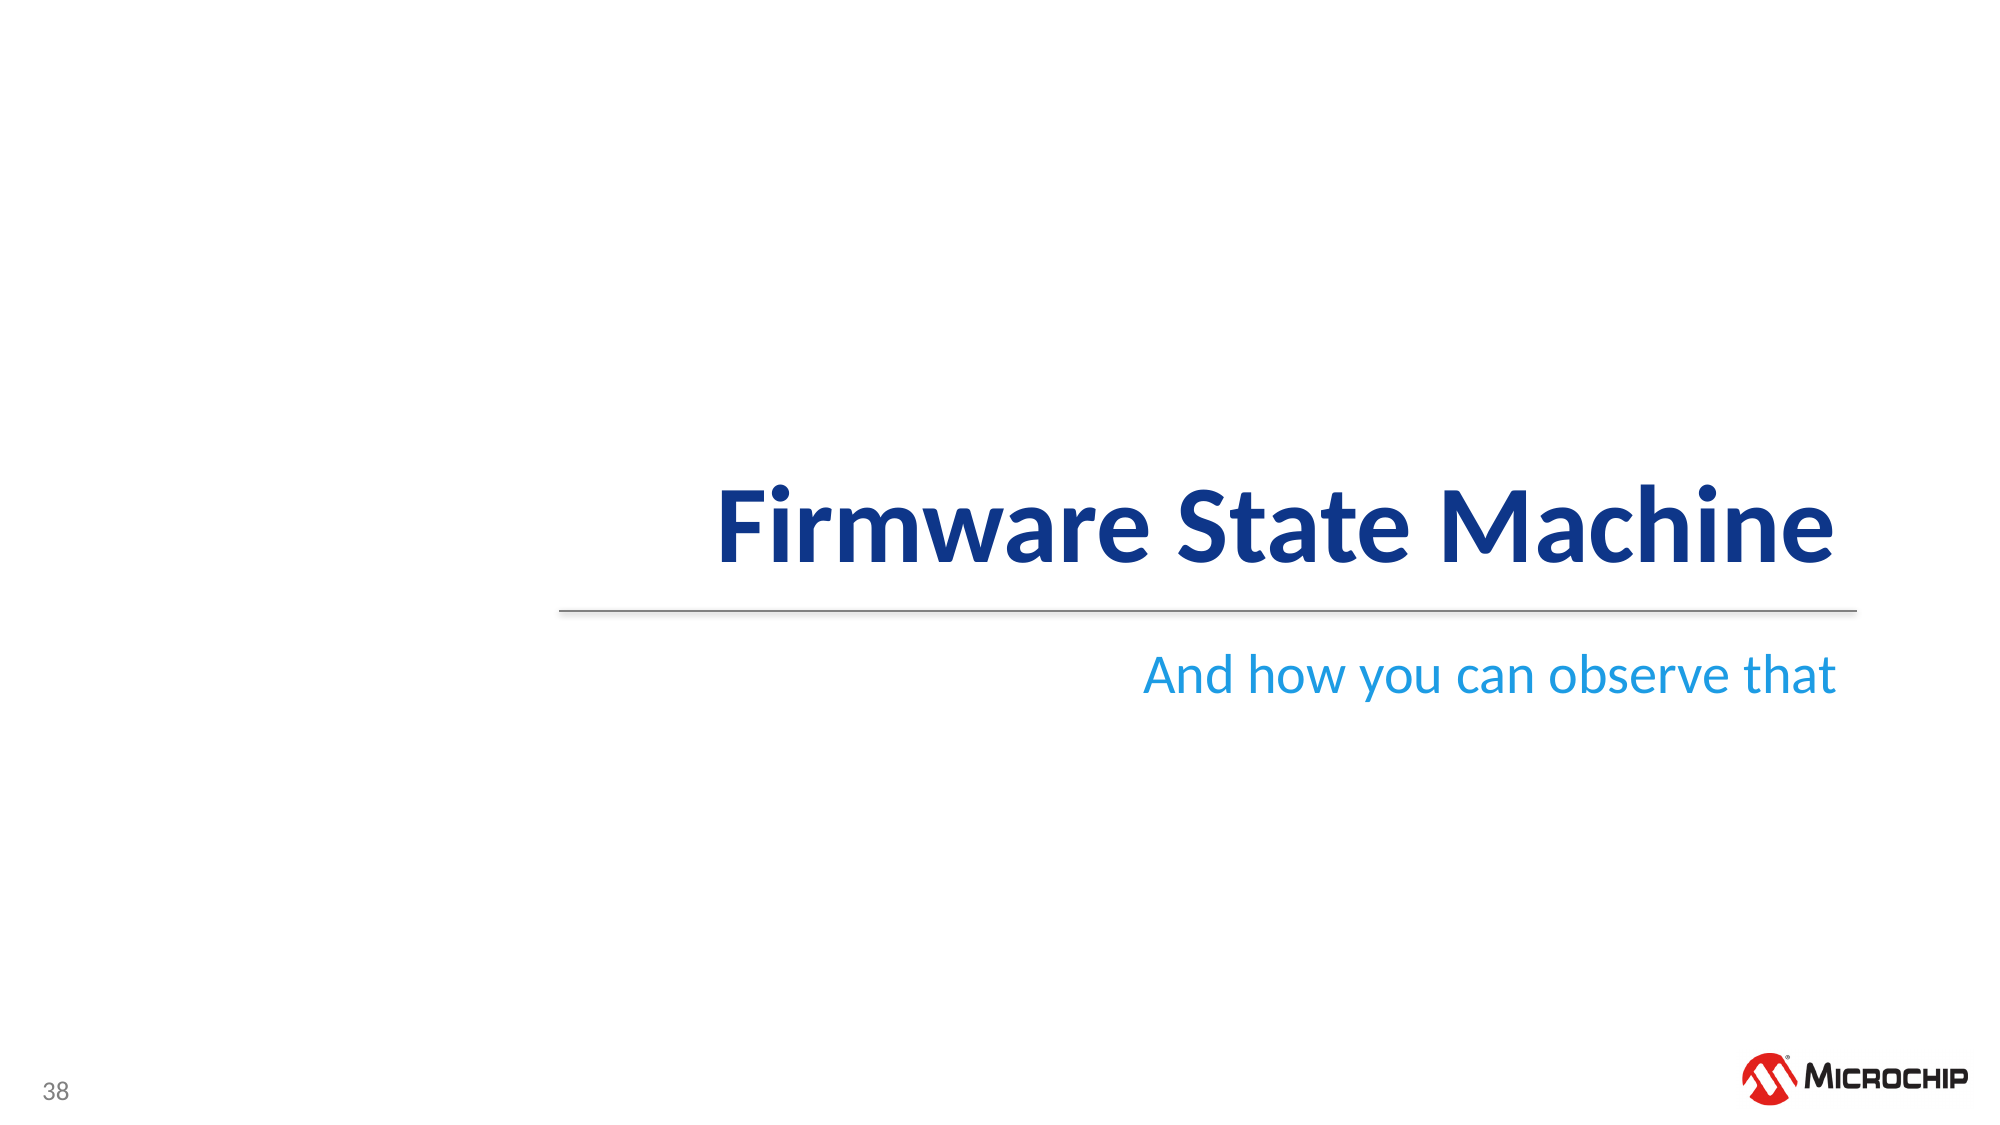

# Firmware State Machine
And how you can observe that